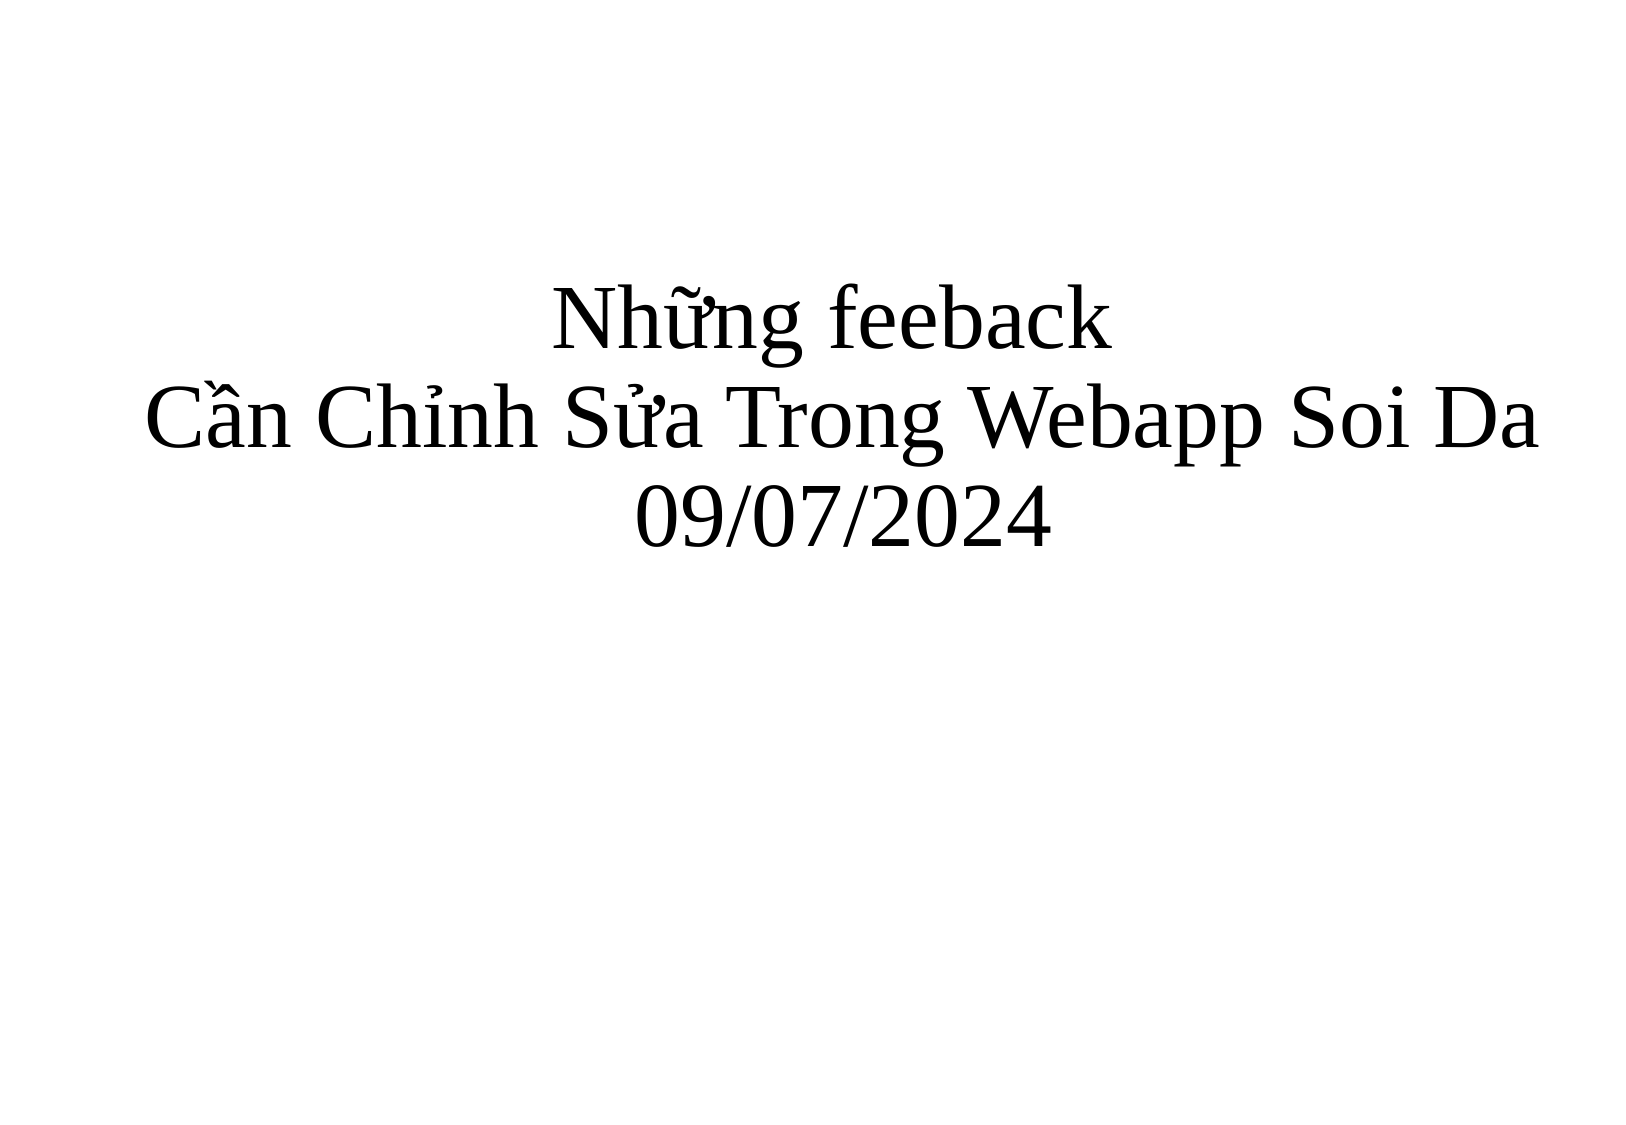

# Những feeback Cần Chỉnh Sửa Trong Webapp Soi Da 09/07/2024